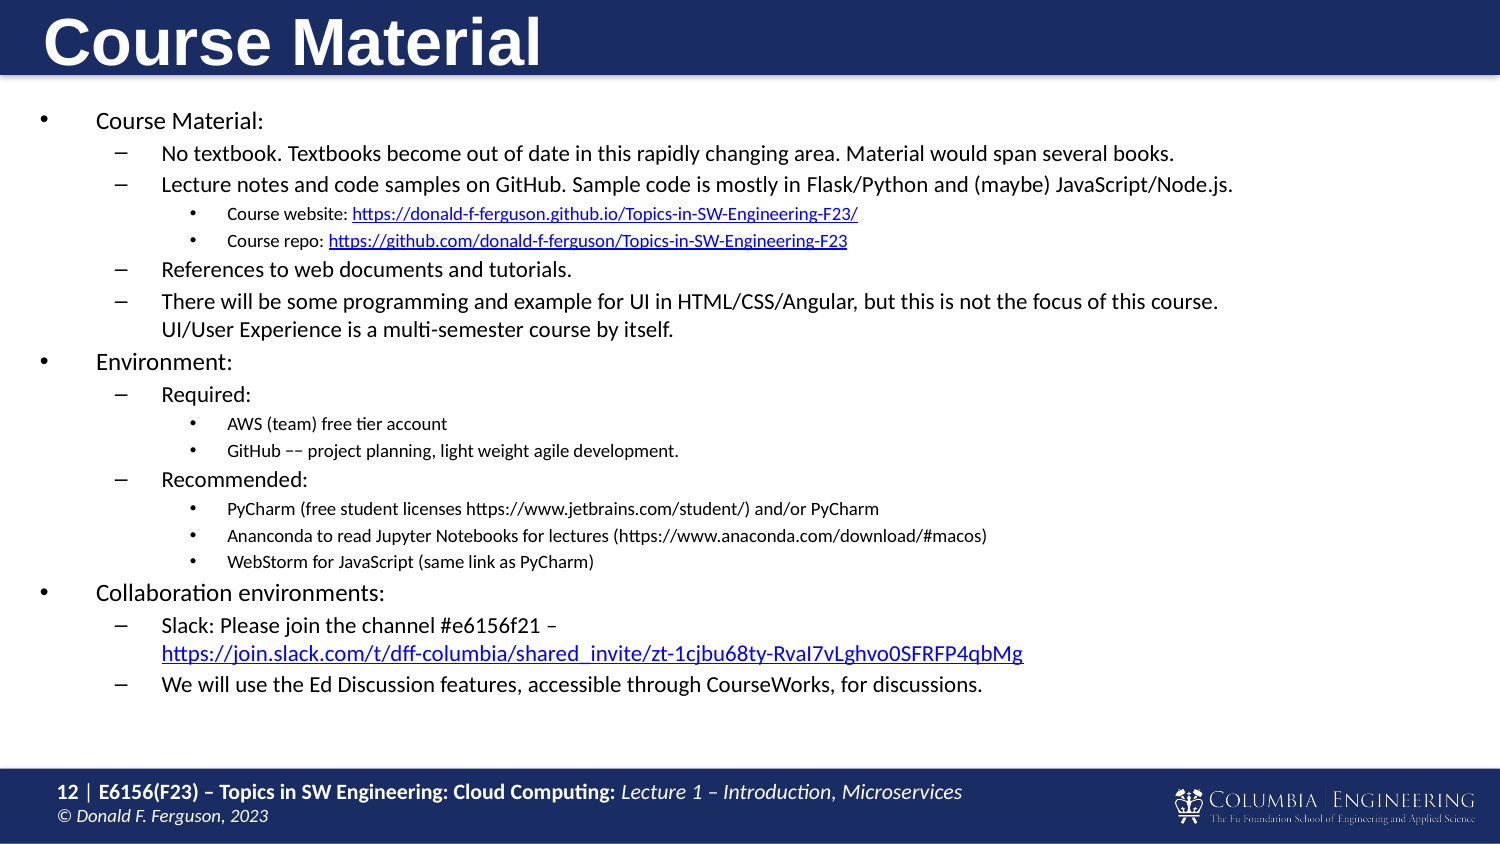

# Course Material
Course Material:
No textbook. Textbooks become out of date in this rapidly changing area. Material would span several books.
Lecture notes and code samples on GitHub. Sample code is mostly in Flask/Python and (maybe) JavaScript/Node.js.
Course website: https://donald-f-ferguson.github.io/Topics-in-SW-Engineering-F23/
Course repo: https://github.com/donald-f-ferguson/Topics-in-SW-Engineering-F23
References to web documents and tutorials.
There will be some programming and example for UI in HTML/CSS/Angular, but this is not the focus of this course.
UI/User Experience is a multi-semester course by itself.
Environment:
Required:
AWS (team) free tier account
GitHub −− project planning, light weight agile development.
Recommended:
PyCharm (free student licenses https://www.jetbrains.com/student/) and/or PyCharm
Ananconda to read Jupyter Notebooks for lectures (https://www.anaconda.com/download/#macos)
WebStorm for JavaScript (same link as PyCharm)
Collaboration environments:
Slack: Please join the channel #e6156f21 –
https://join.slack.com/t/dff-columbia/shared_invite/zt-1cjbu68ty-RvaI7vLghvo0SFRFP4qbMg
We will use the Ed Discussion features, accessible through CourseWorks, for discussions.